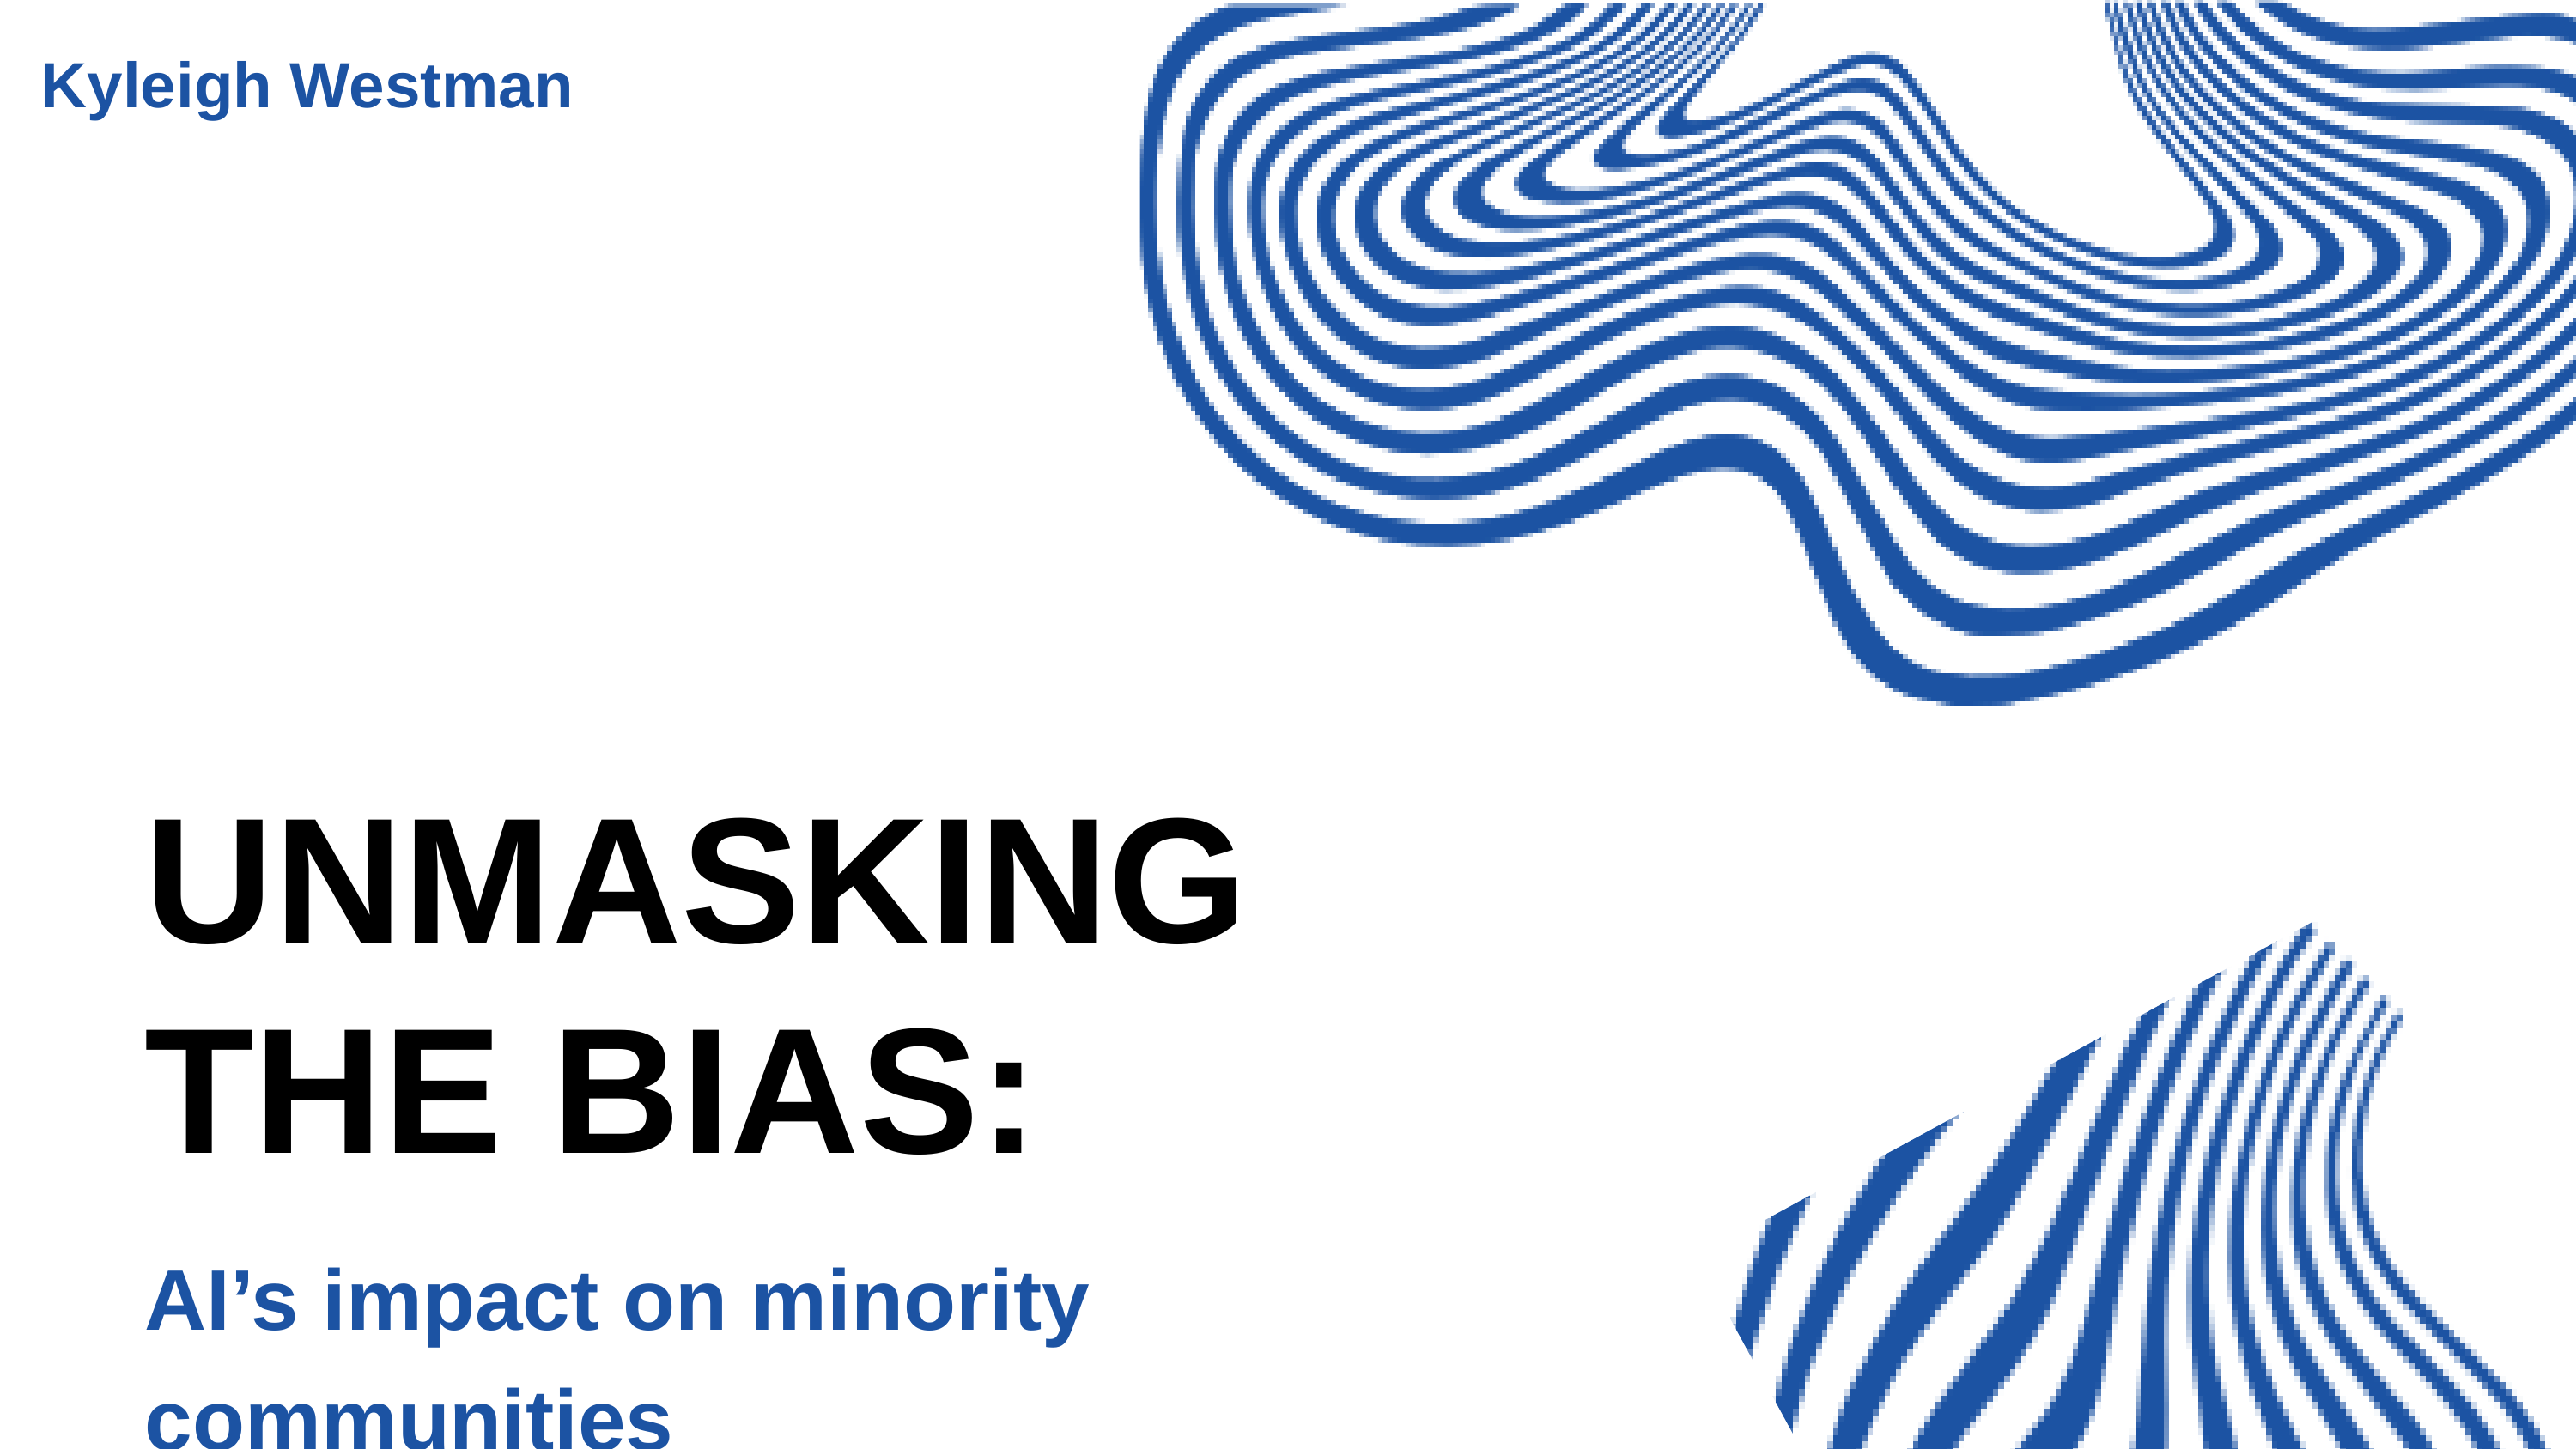

Kyleigh Westman
UNMASKING
THE BIAS:

AI’s impact on minority communities